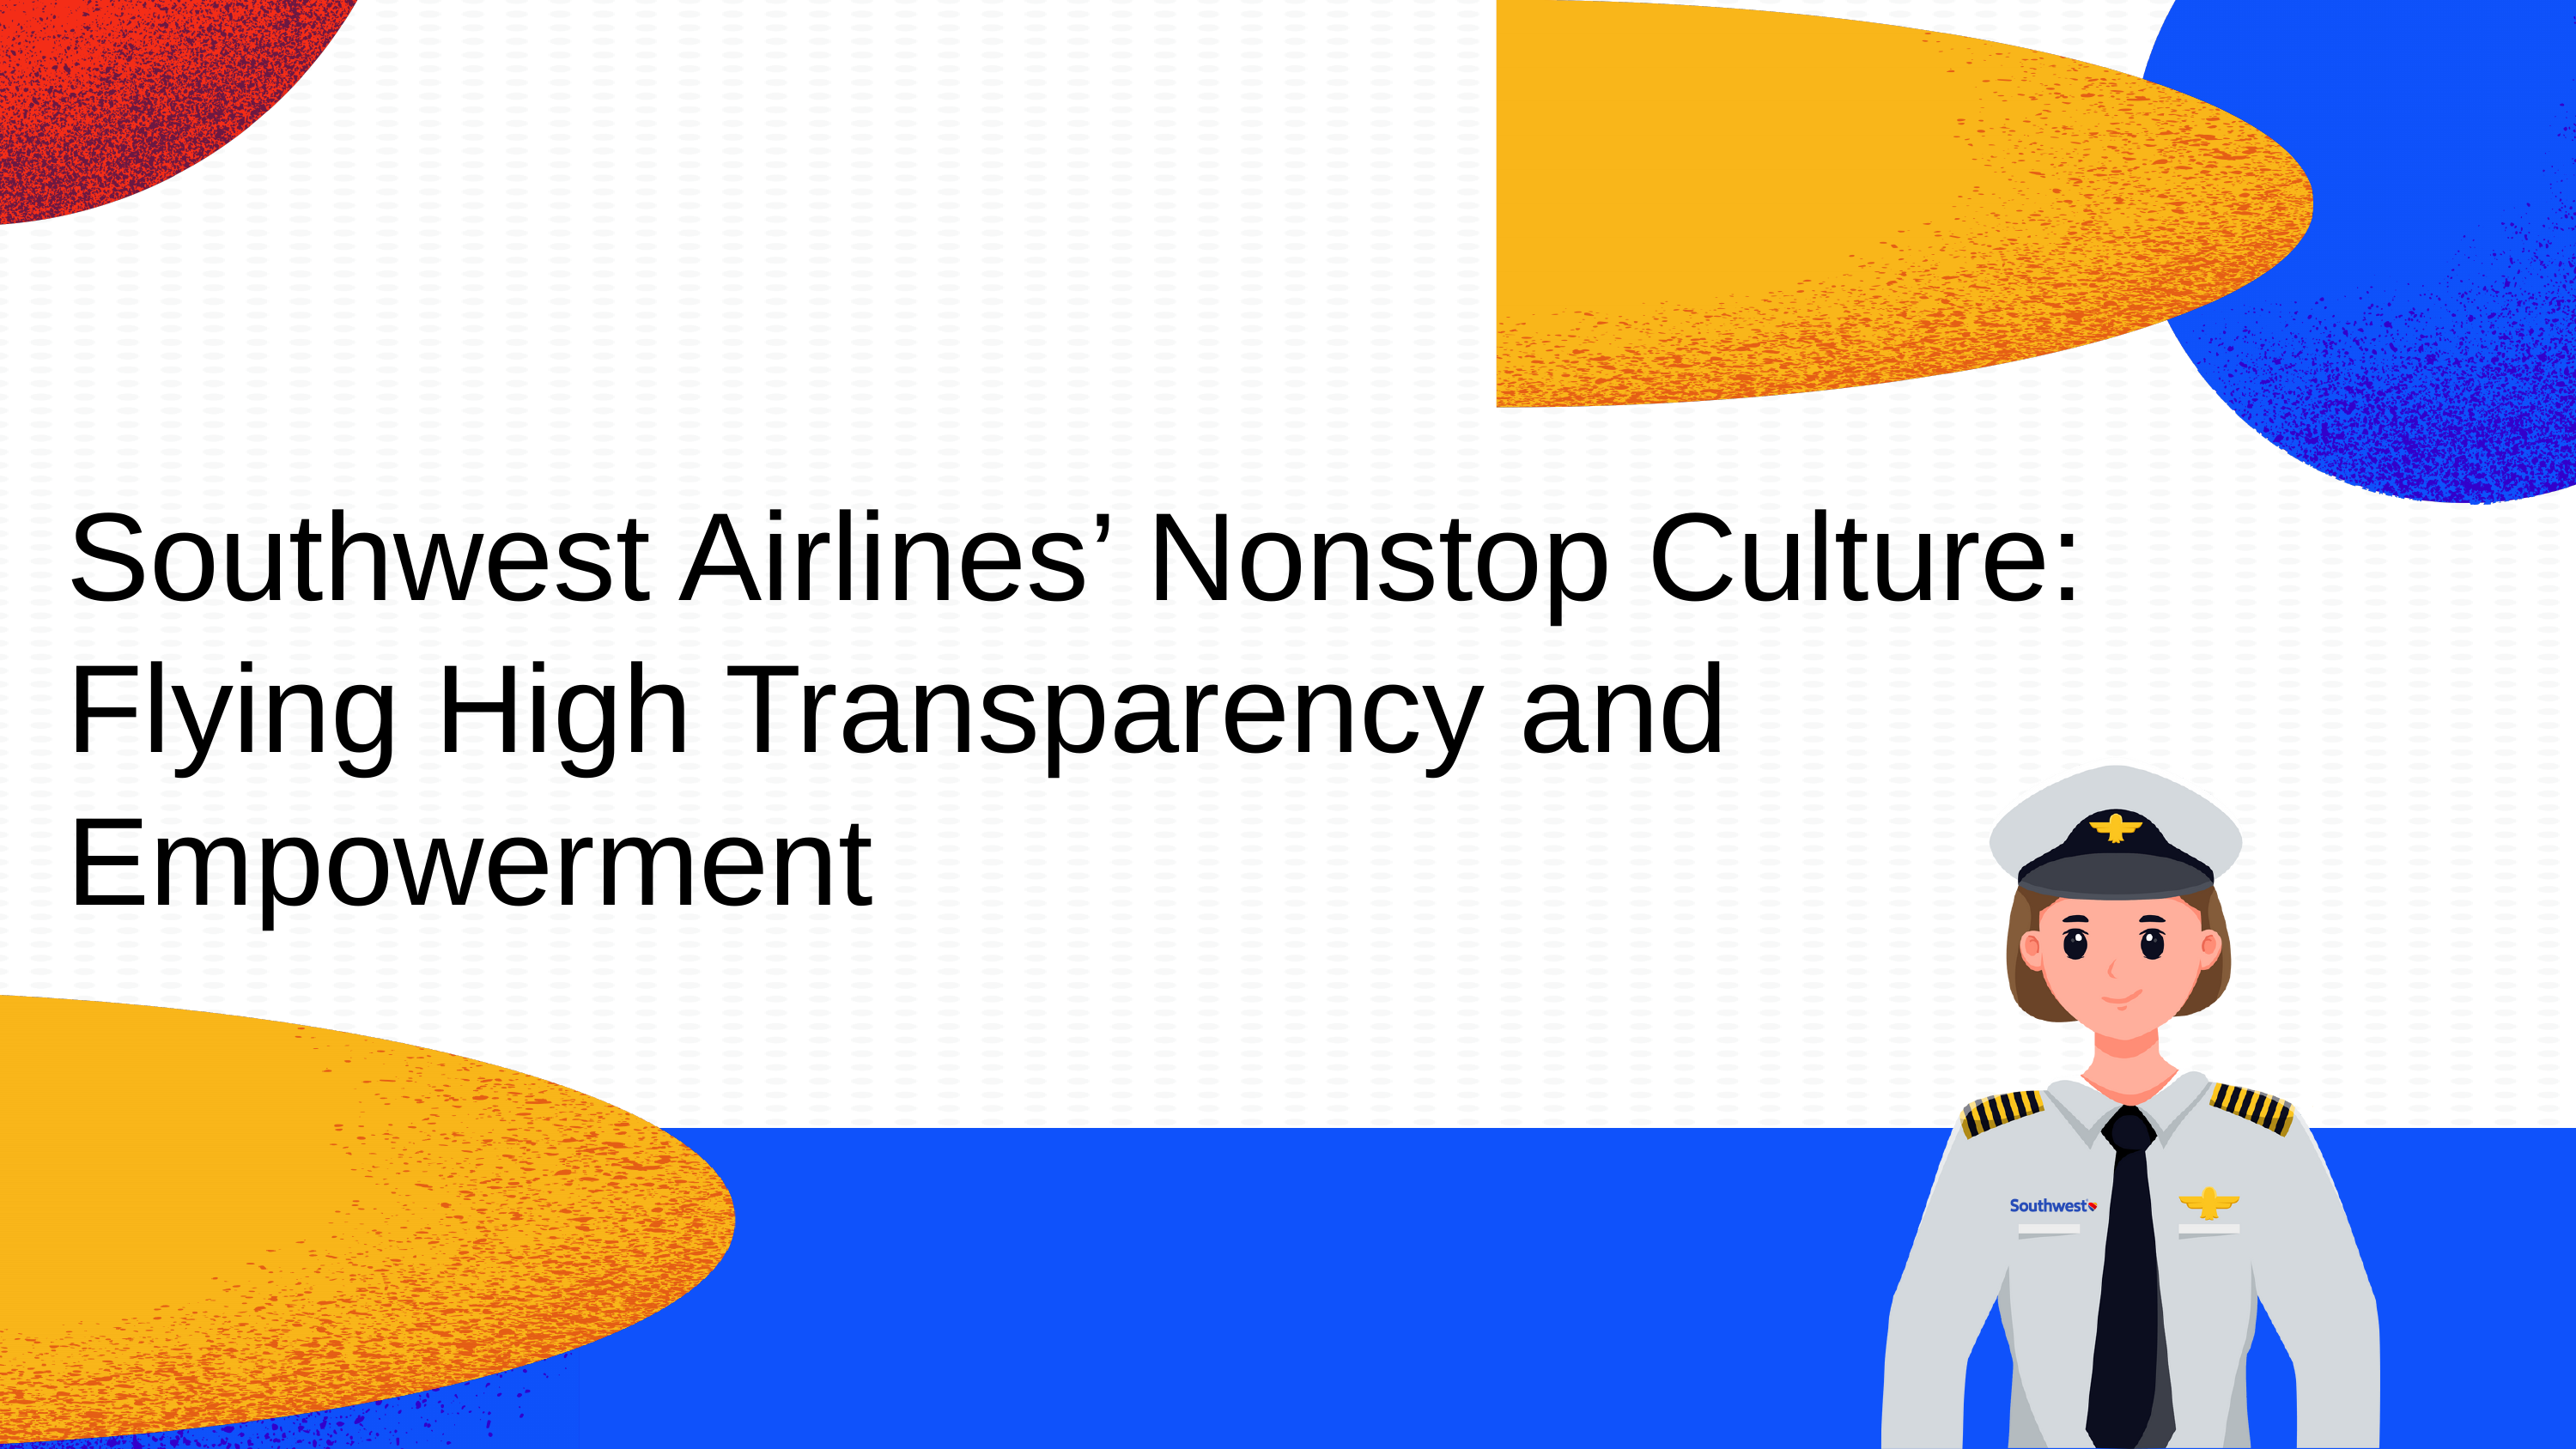

Southwest Airlines’ Nonstop Culture: Flying High Transparency and Empowerment